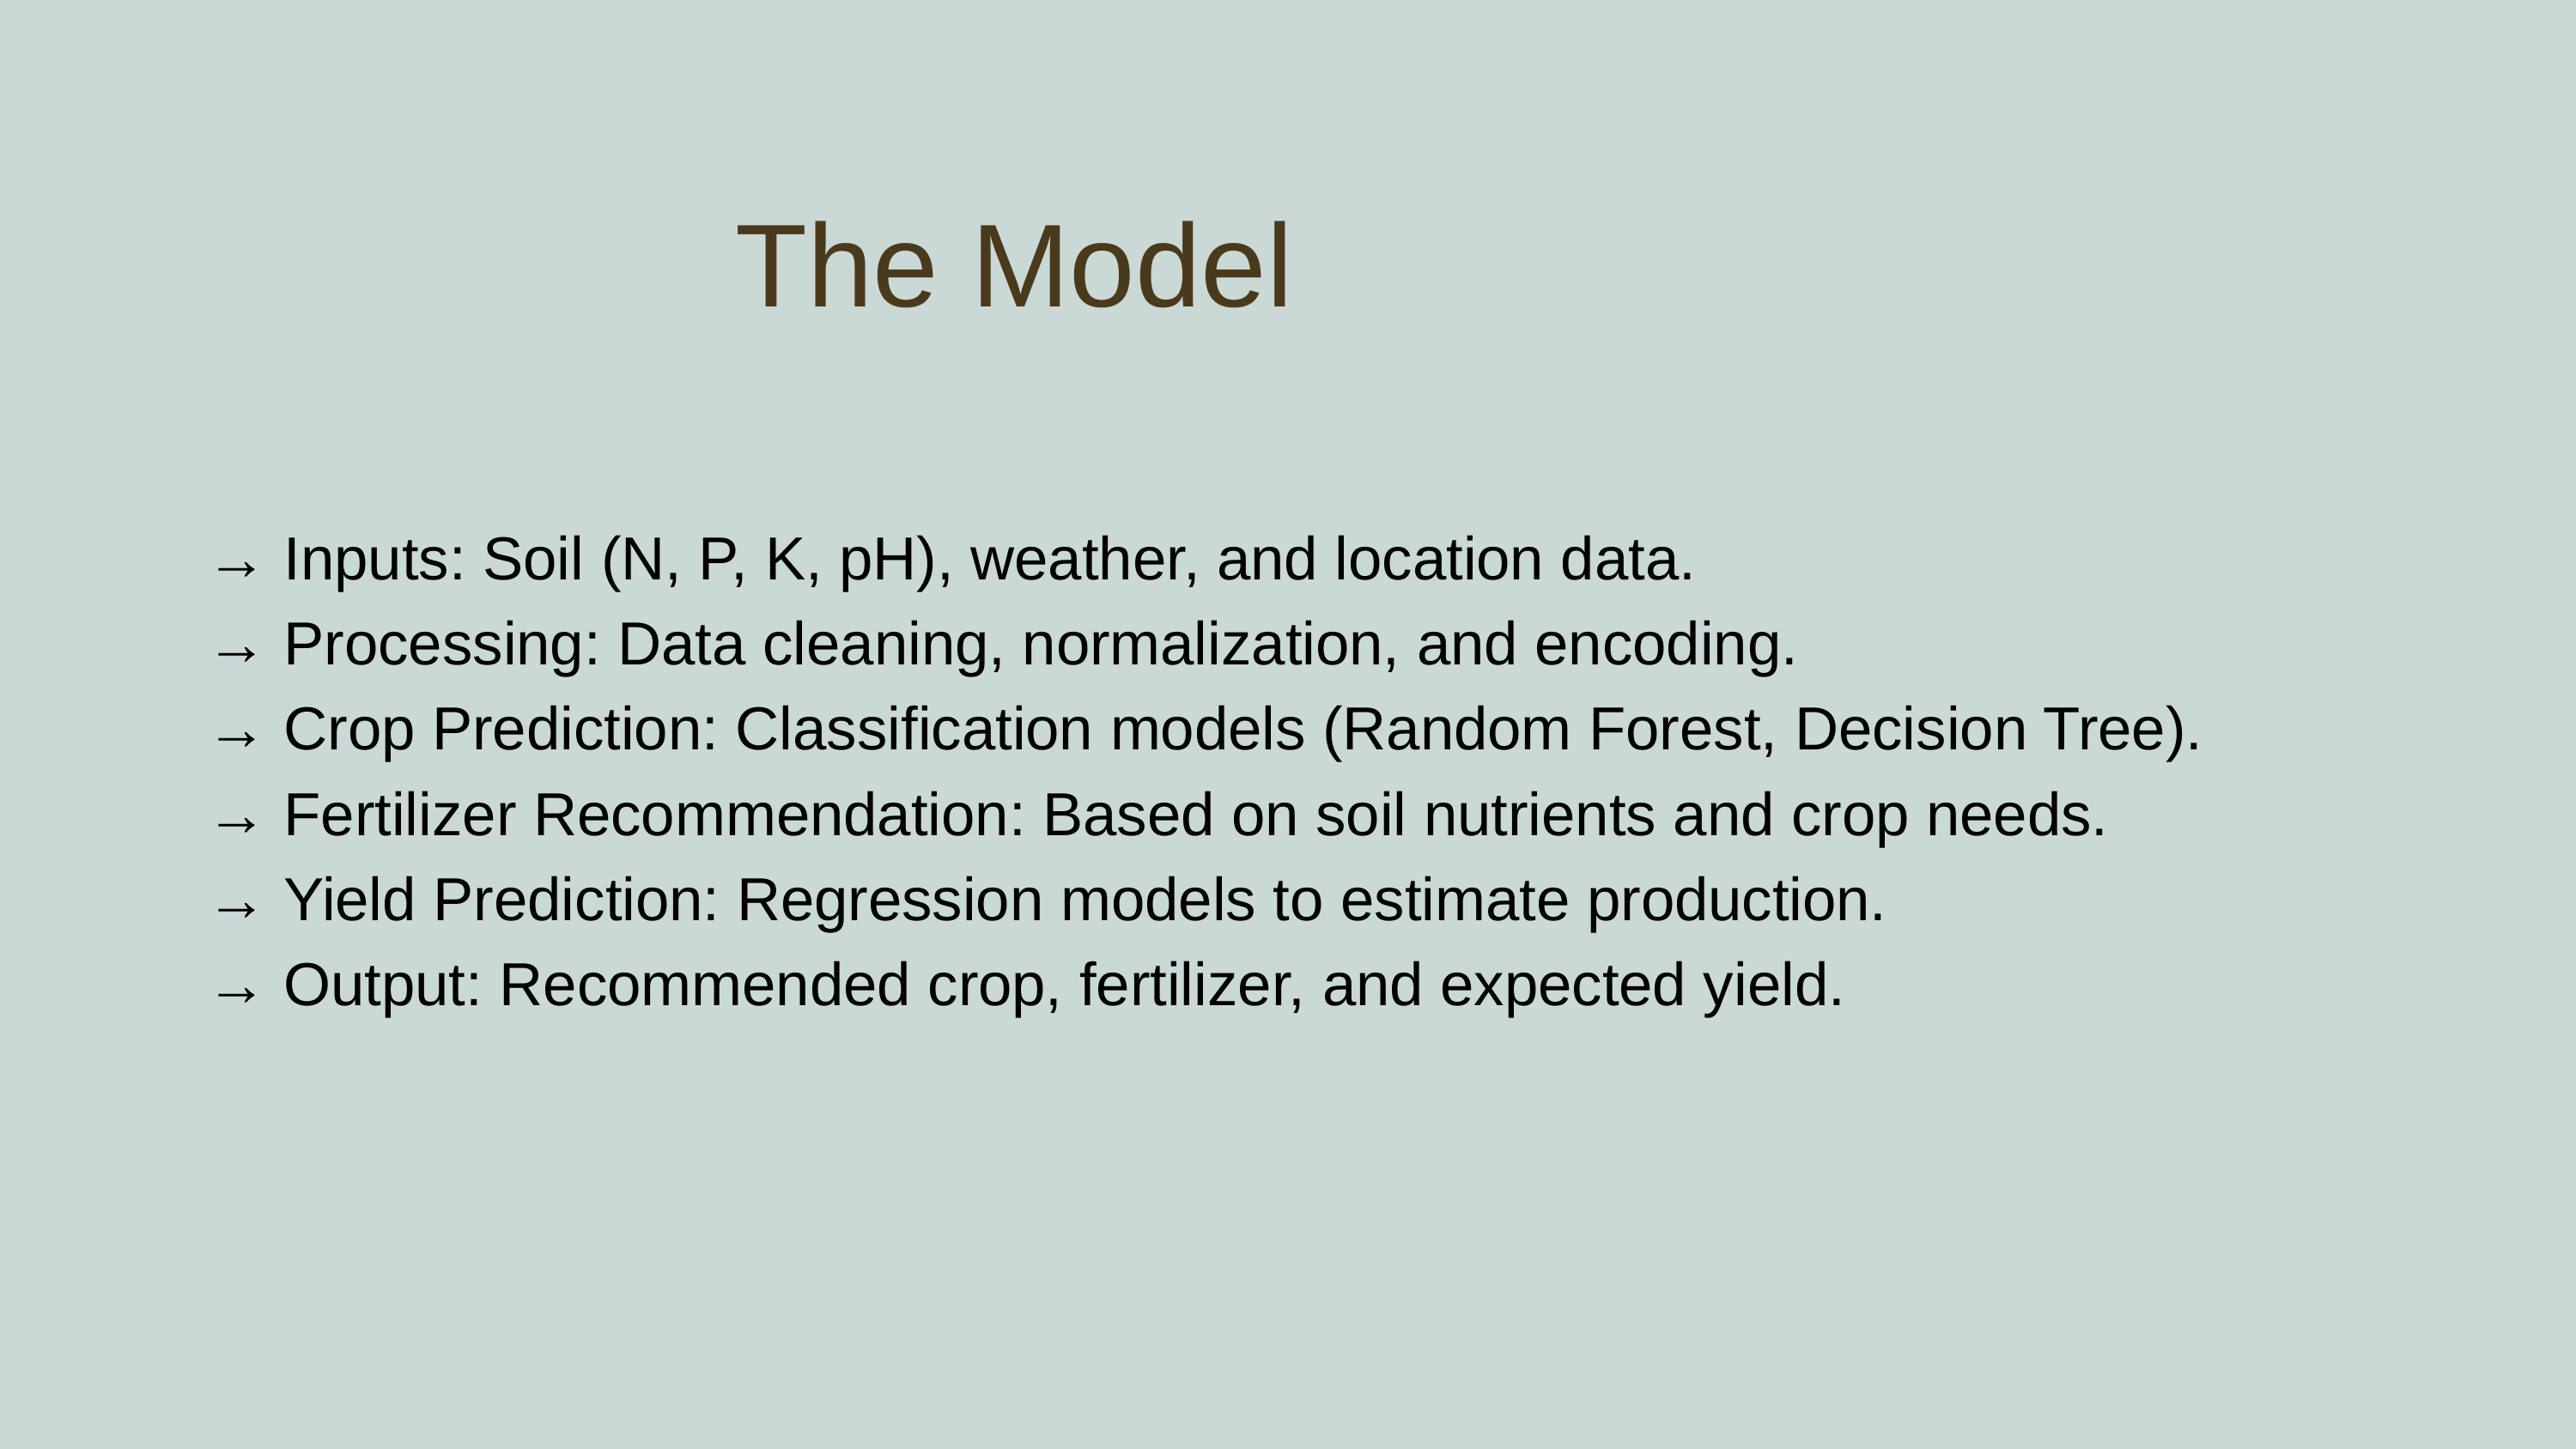

The Model
→ Inputs: Soil (N, P, K, pH), weather, and location data.
→ Processing: Data cleaning, normalization, and encoding.
→ Crop Prediction: Classification models (Random Forest, Decision Tree).
→ Fertilizer Recommendation: Based on soil nutrients and crop needs.
→ Yield Prediction: Regression models to estimate production.
→ Output: Recommended crop, fertilizer, and expected yield.